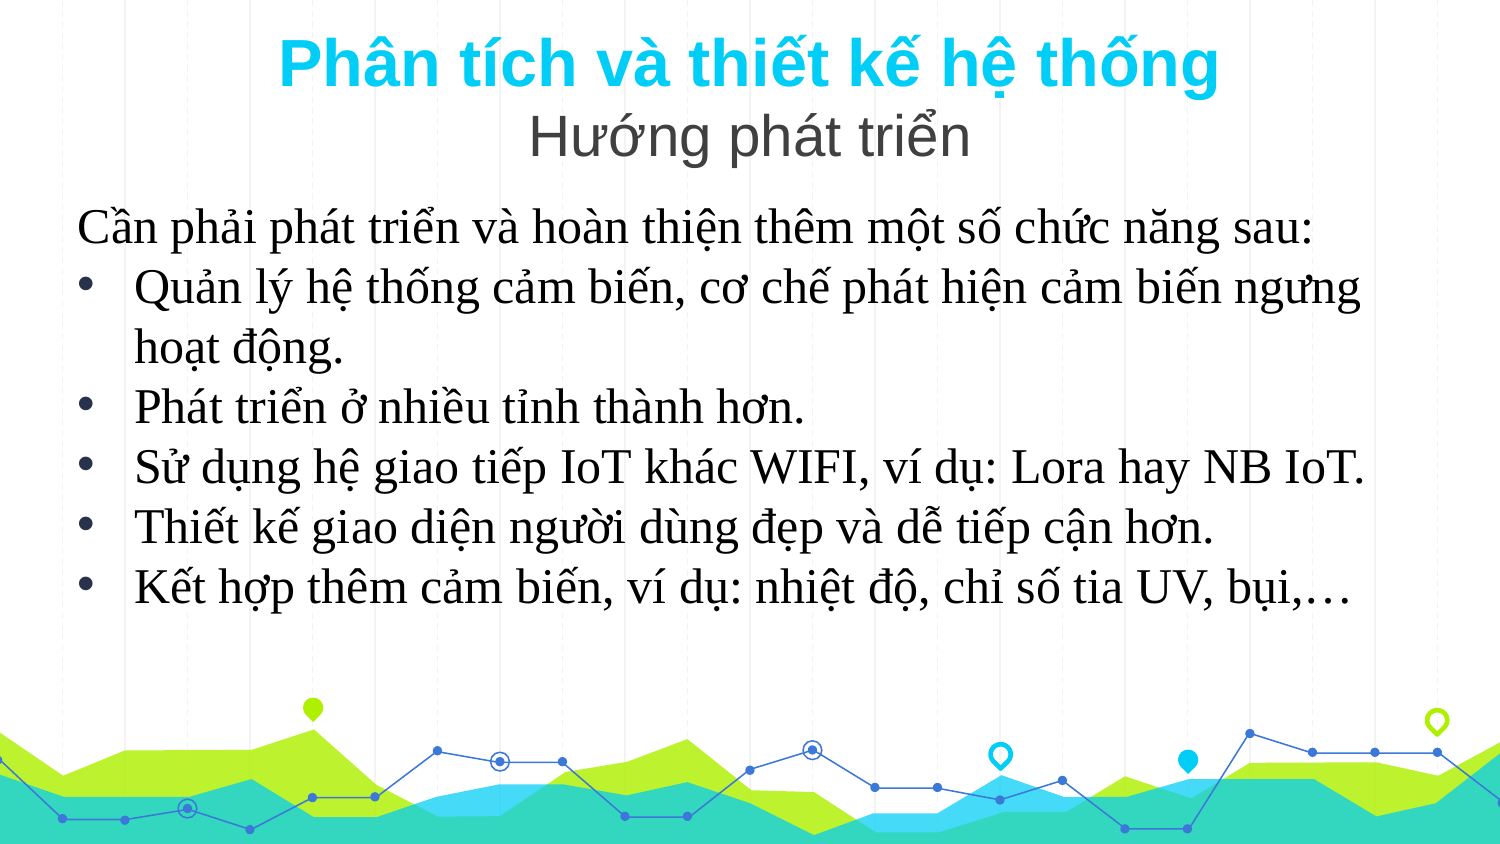

# Phân tích và thiết kế hệ thống
Hướng phát triển
Cần phải phát triển và hoàn thiện thêm một số chức năng sau:
Quản lý hệ thống cảm biến, cơ chế phát hiện cảm biến ngưng hoạt động.
Phát triển ở nhiều tỉnh thành hơn.
Sử dụng hệ giao tiếp IoT khác WIFI, ví dụ: Lora hay NB IoT.
Thiết kế giao diện người dùng đẹp và dễ tiếp cận hơn.
Kết hợp thêm cảm biến, ví dụ: nhiệt độ, chỉ số tia UV, bụi,…